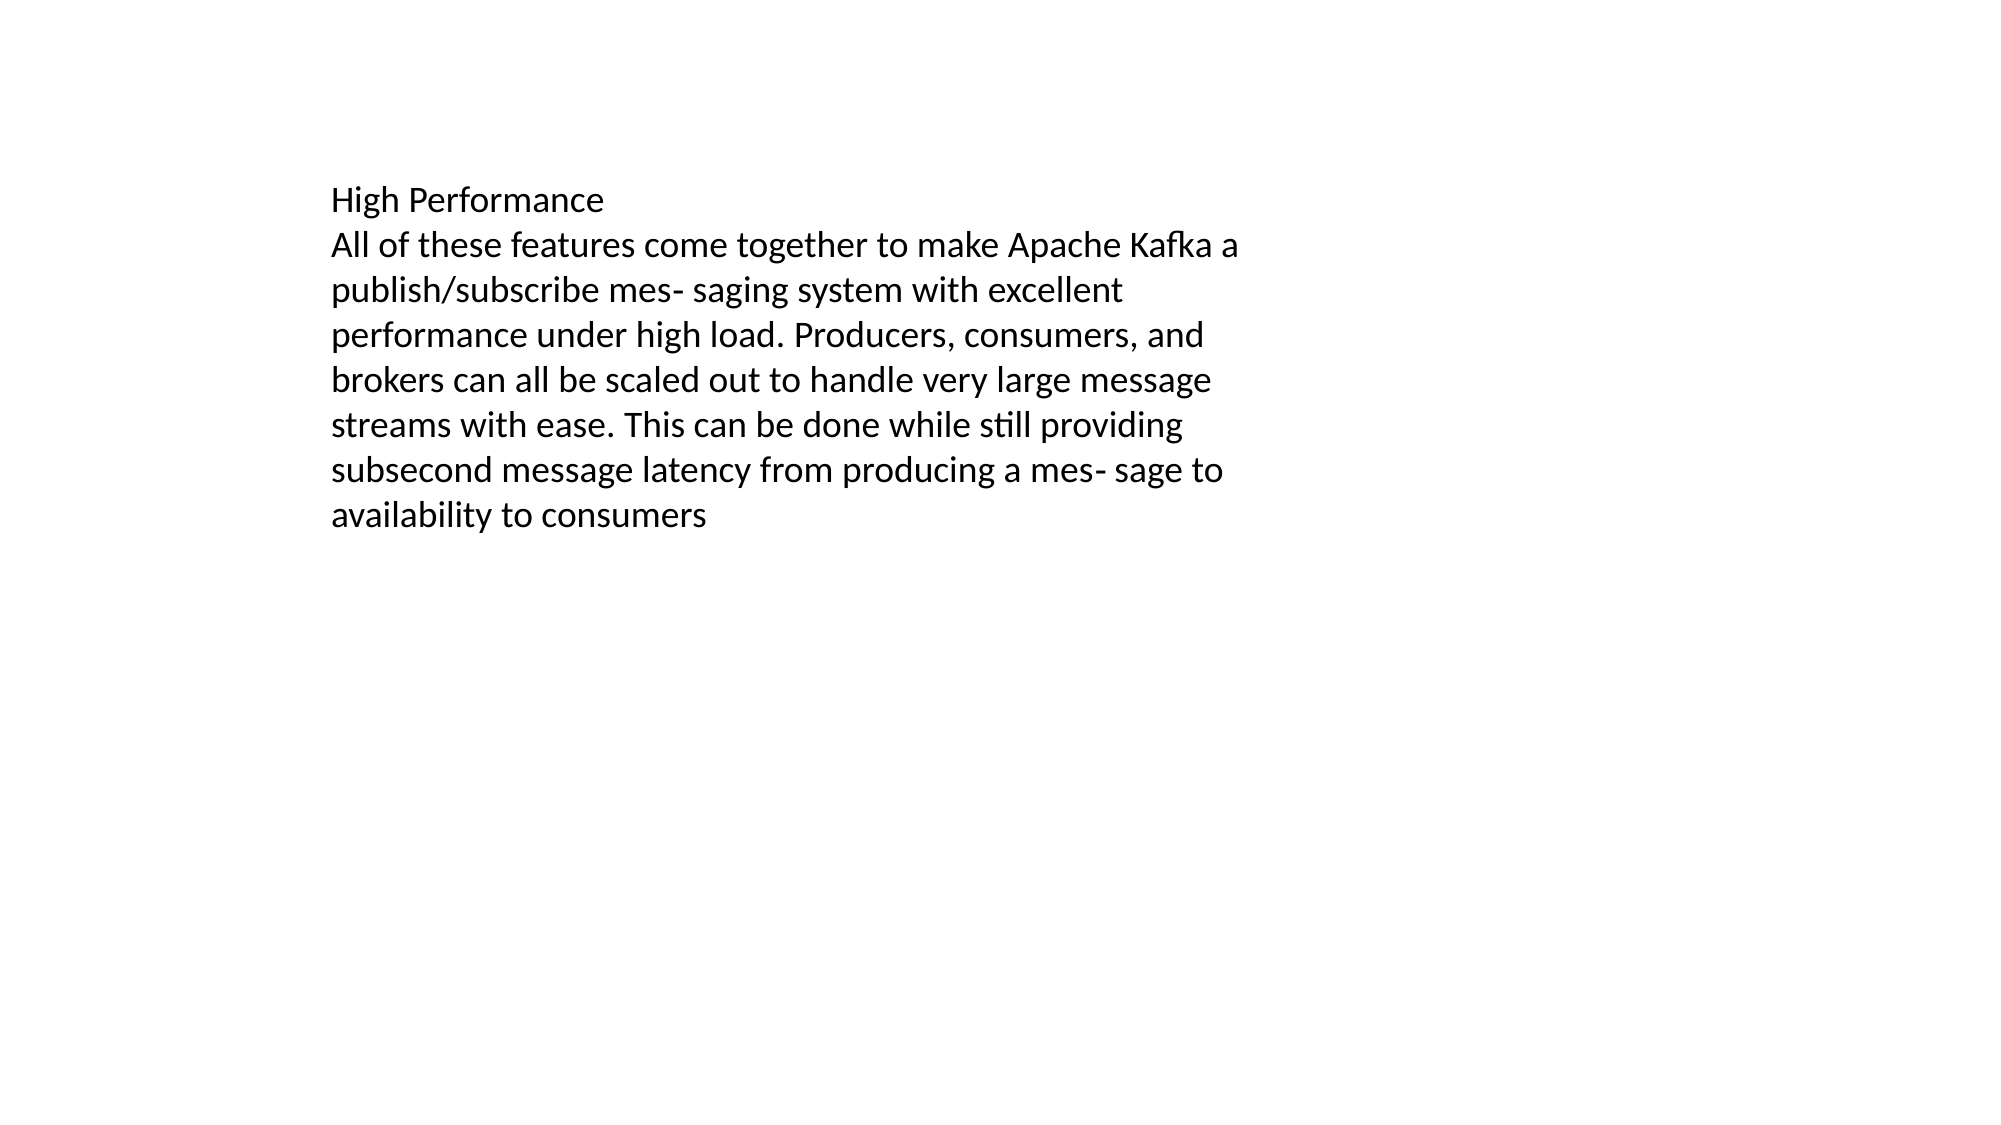

High Performance
All of these features come together to make Apache Kafka a publish/subscribe mes‐ saging system with excellent performance under high load. Producers, consumers, and brokers can all be scaled out to handle very large message streams with ease. This can be done while still providing subsecond message latency from producing a mes‐ sage to availability to consumers